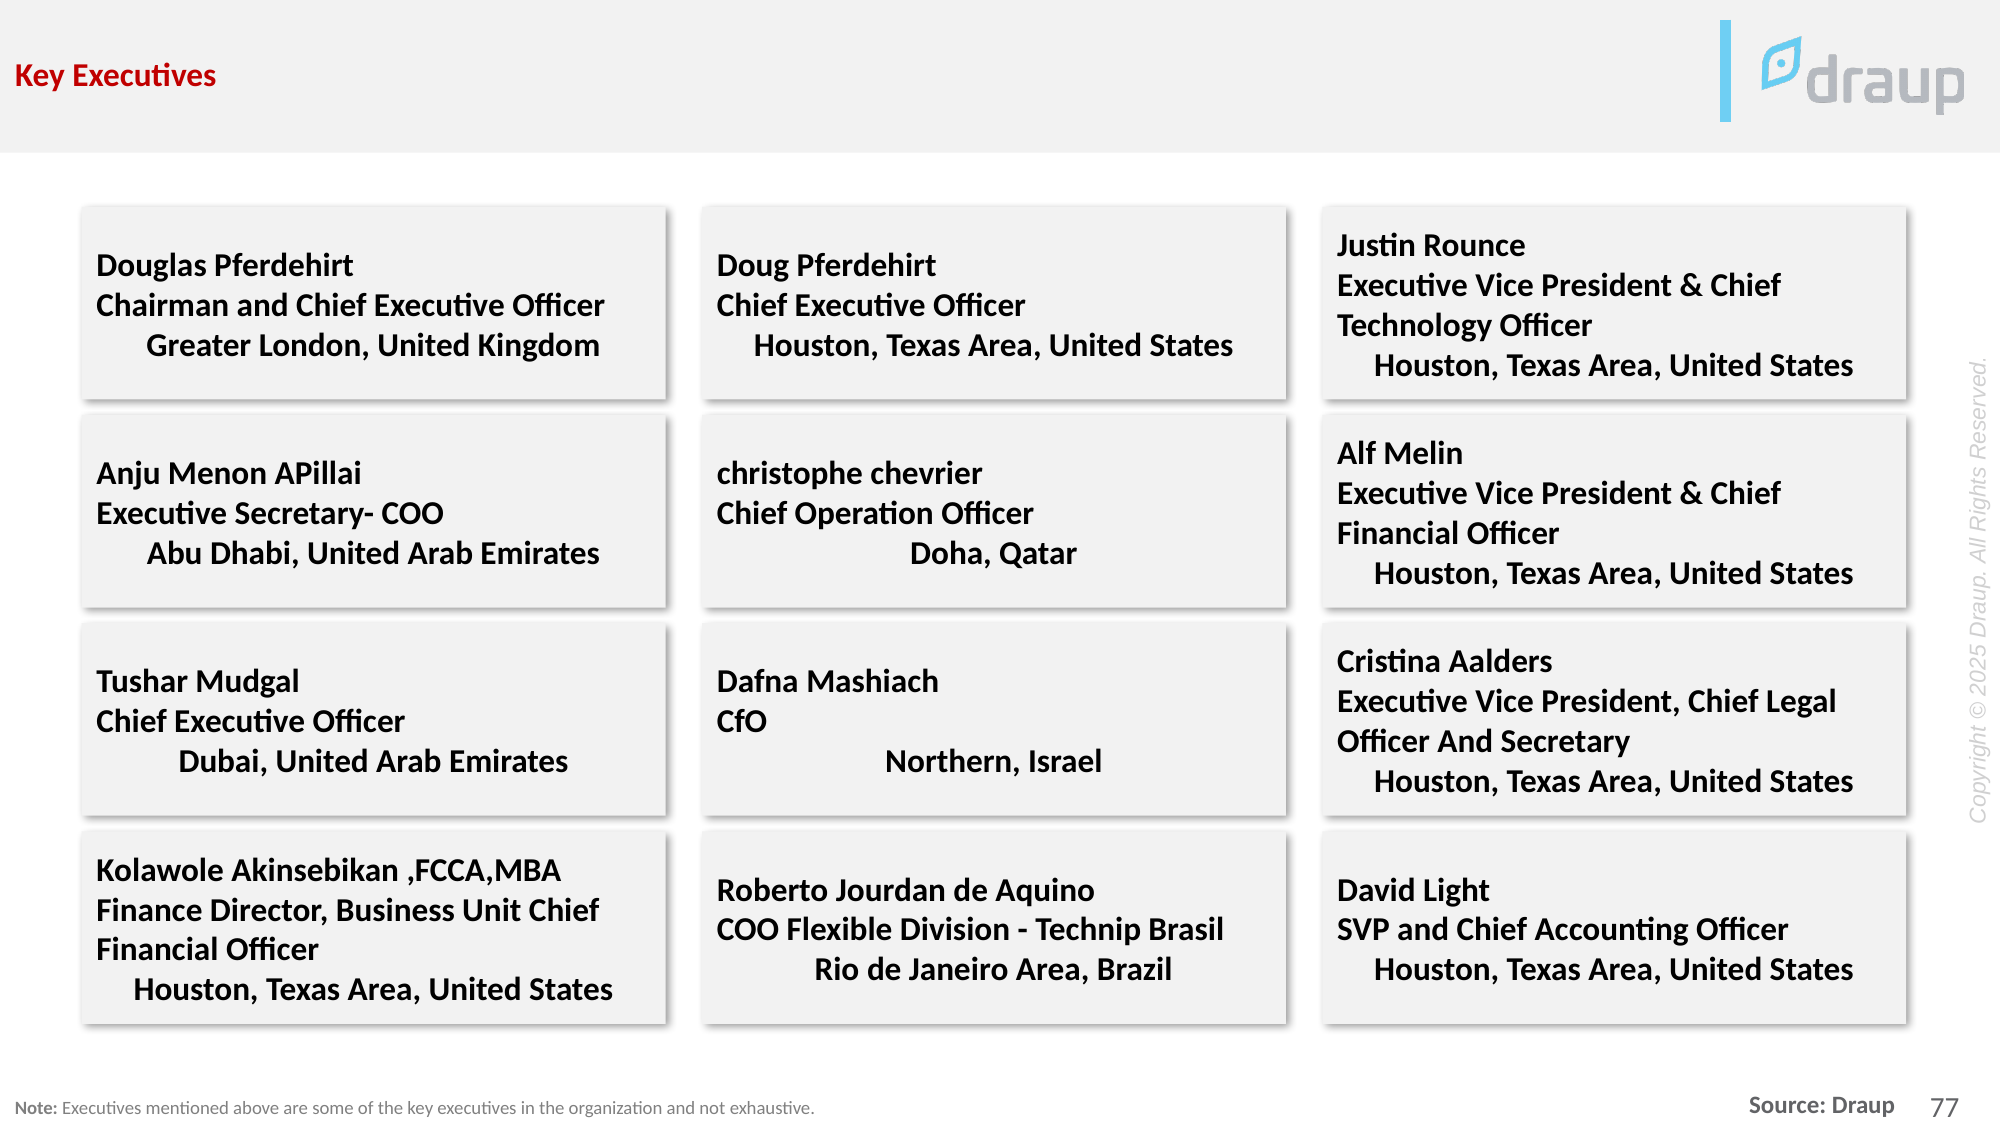

Key Executives
Douglas Pferdehirt
Chairman and Chief Executive Officer
Greater London, United Kingdom
Doug Pferdehirt
Chief Executive Officer
Houston, Texas Area, United States
Justin Rounce
Executive Vice President & Chief Technology Officer
Houston, Texas Area, United States
Anju Menon APillai
Executive Secretary- COO
Abu Dhabi, United Arab Emirates
christophe chevrier
Chief Operation Officer
Doha, Qatar
Alf Melin
Executive Vice President & Chief Financial Officer
Houston, Texas Area, United States
Tushar Mudgal
Chief Executive Officer
Dubai, United Arab Emirates
Dafna Mashiach
CfO
Northern, Israel
Cristina Aalders
Executive Vice President, Chief Legal Officer And Secretary
Houston, Texas Area, United States
Kolawole Akinsebikan ,FCCA,MBA
Finance Director, Business Unit Chief Financial Officer
Houston, Texas Area, United States
Roberto Jourdan de Aquino
COO Flexible Division - Technip Brasil
Rio de Janeiro Area, Brazil
David Light
SVP and Chief Accounting Officer
Houston, Texas Area, United States
Note: Executives mentioned above are some of the key executives in the organization and not exhaustive.